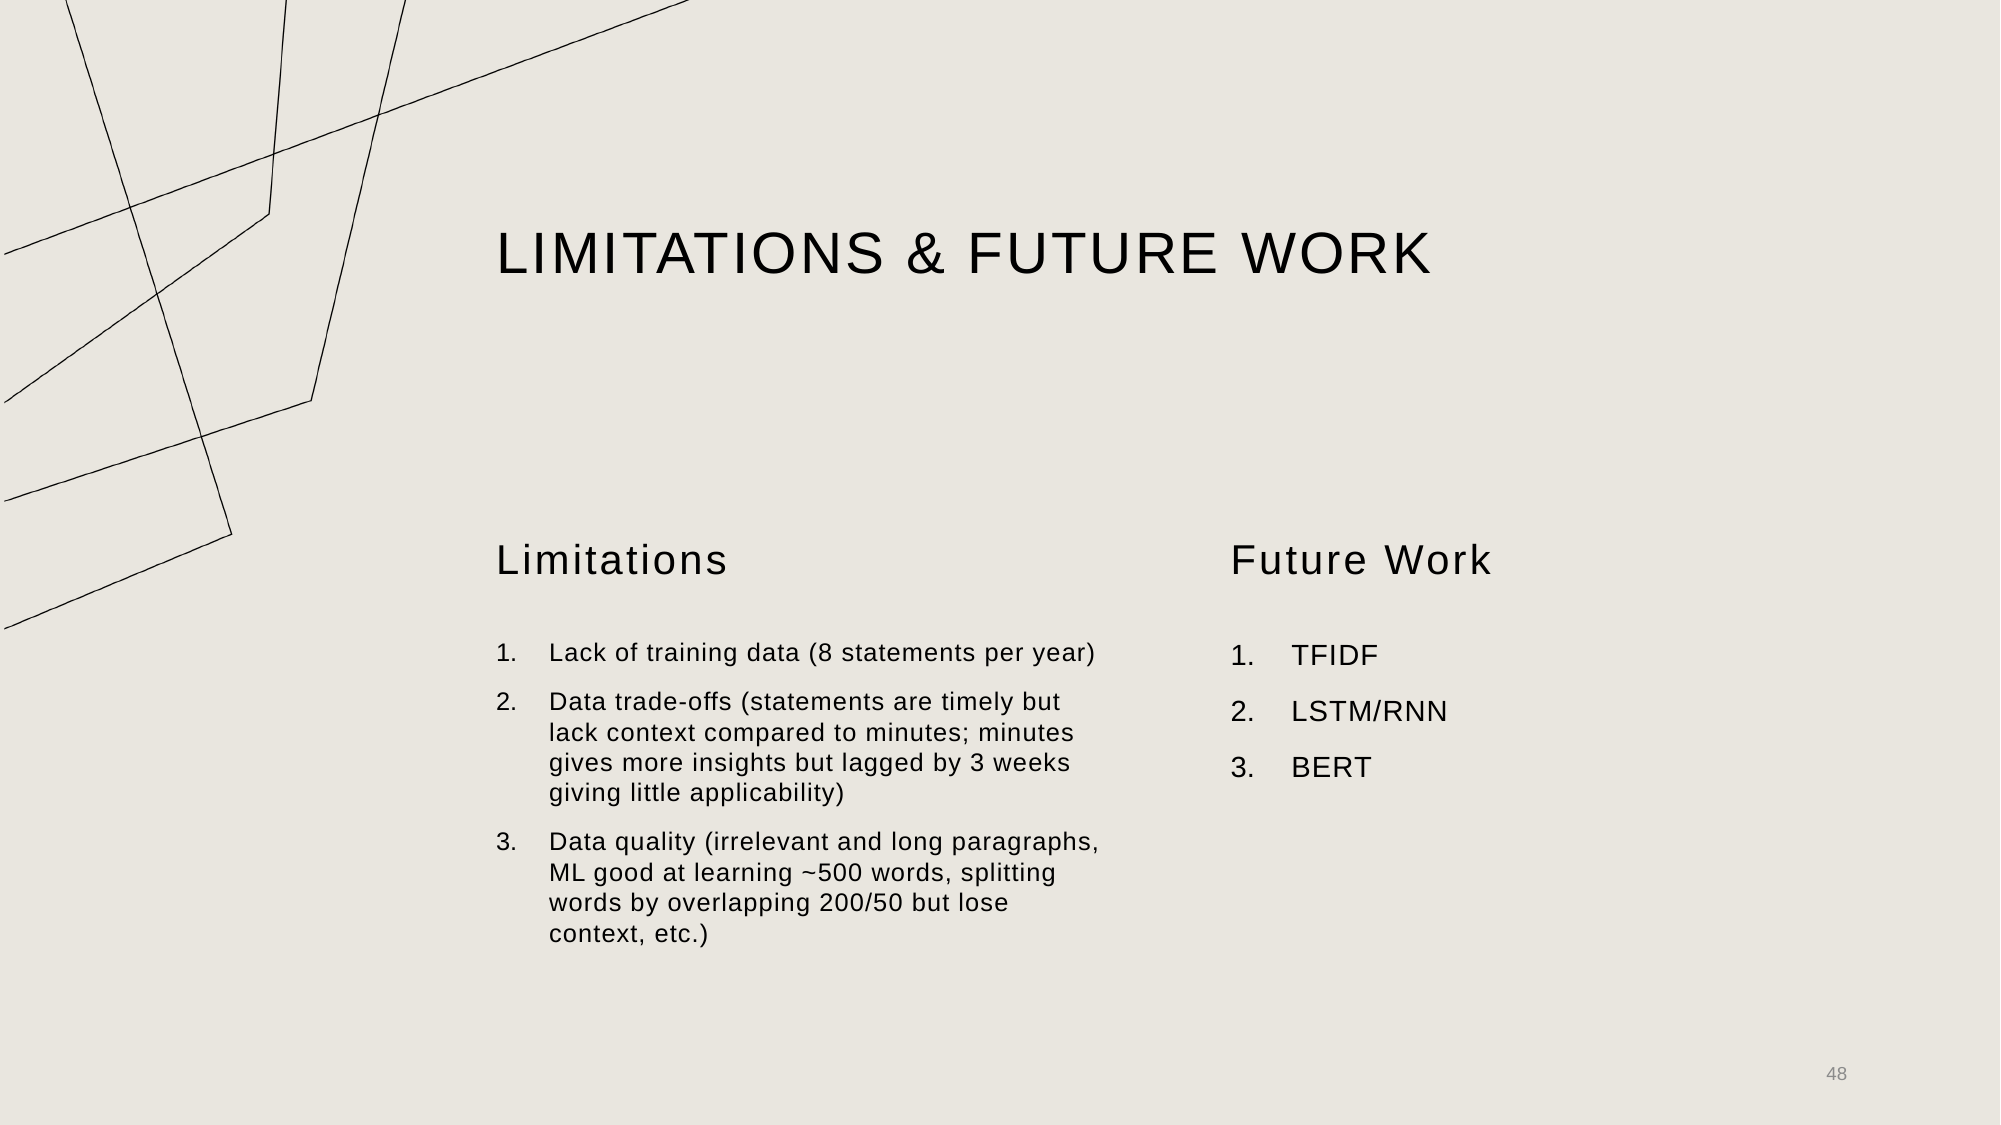

# Limitations & Future WORK
Limitations
Future Work
Lack of training data (8 statements per year)
Data trade-offs (statements are timely but lack context compared to minutes; minutes gives more insights but lagged by 3 weeks giving little applicability)
Data quality (irrelevant and long paragraphs, ML good at learning ~500 words, splitting words by overlapping 200/50 but lose context, etc.)

TFIDF
LSTM/RNN
BERT

48